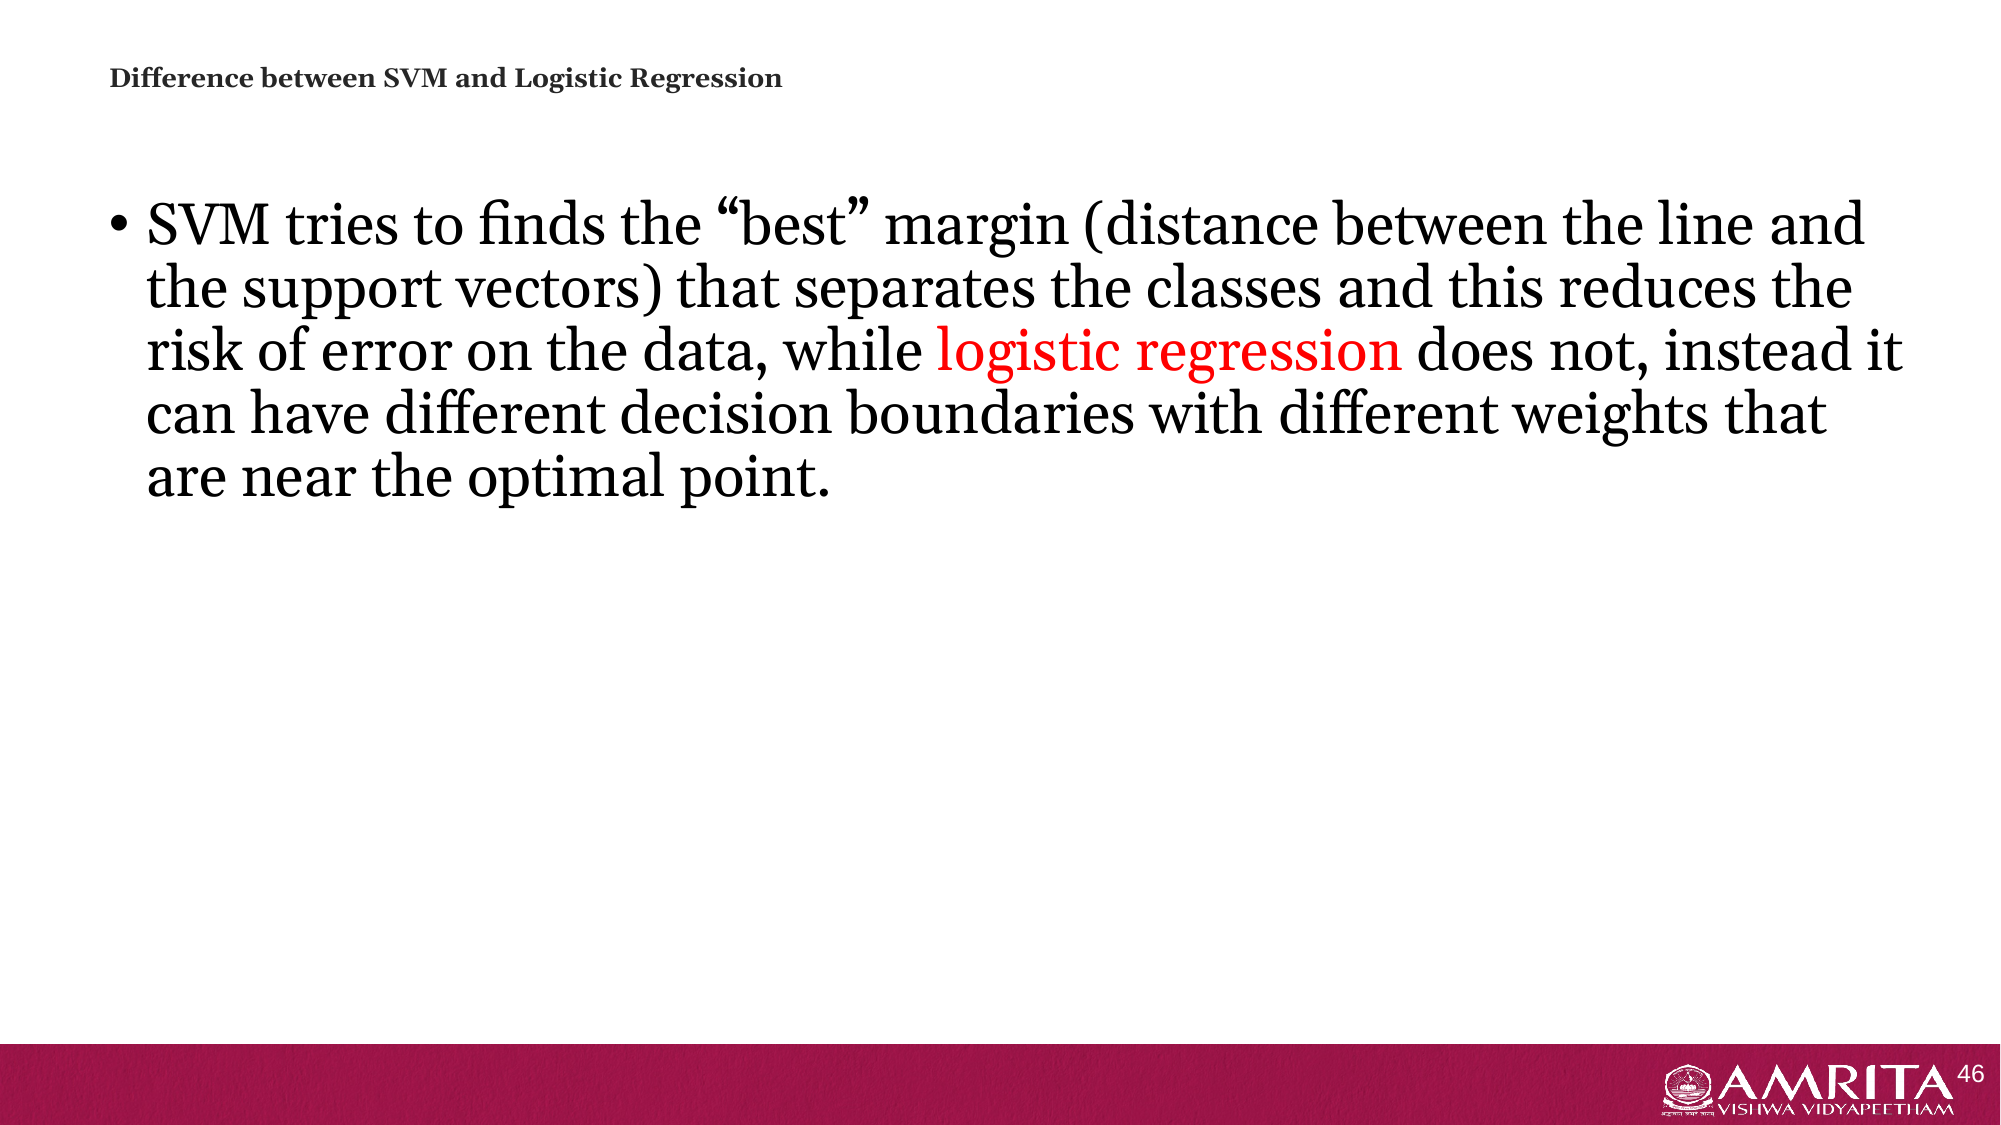

# Difference between SVM and Logistic Regression
SVM tries to finds the “best” margin (distance between the line and the support vectors) that separates the classes and this reduces the risk of error on the data, while logistic regression does not, instead it can have different decision boundaries with different weights that are near the optimal point.

46